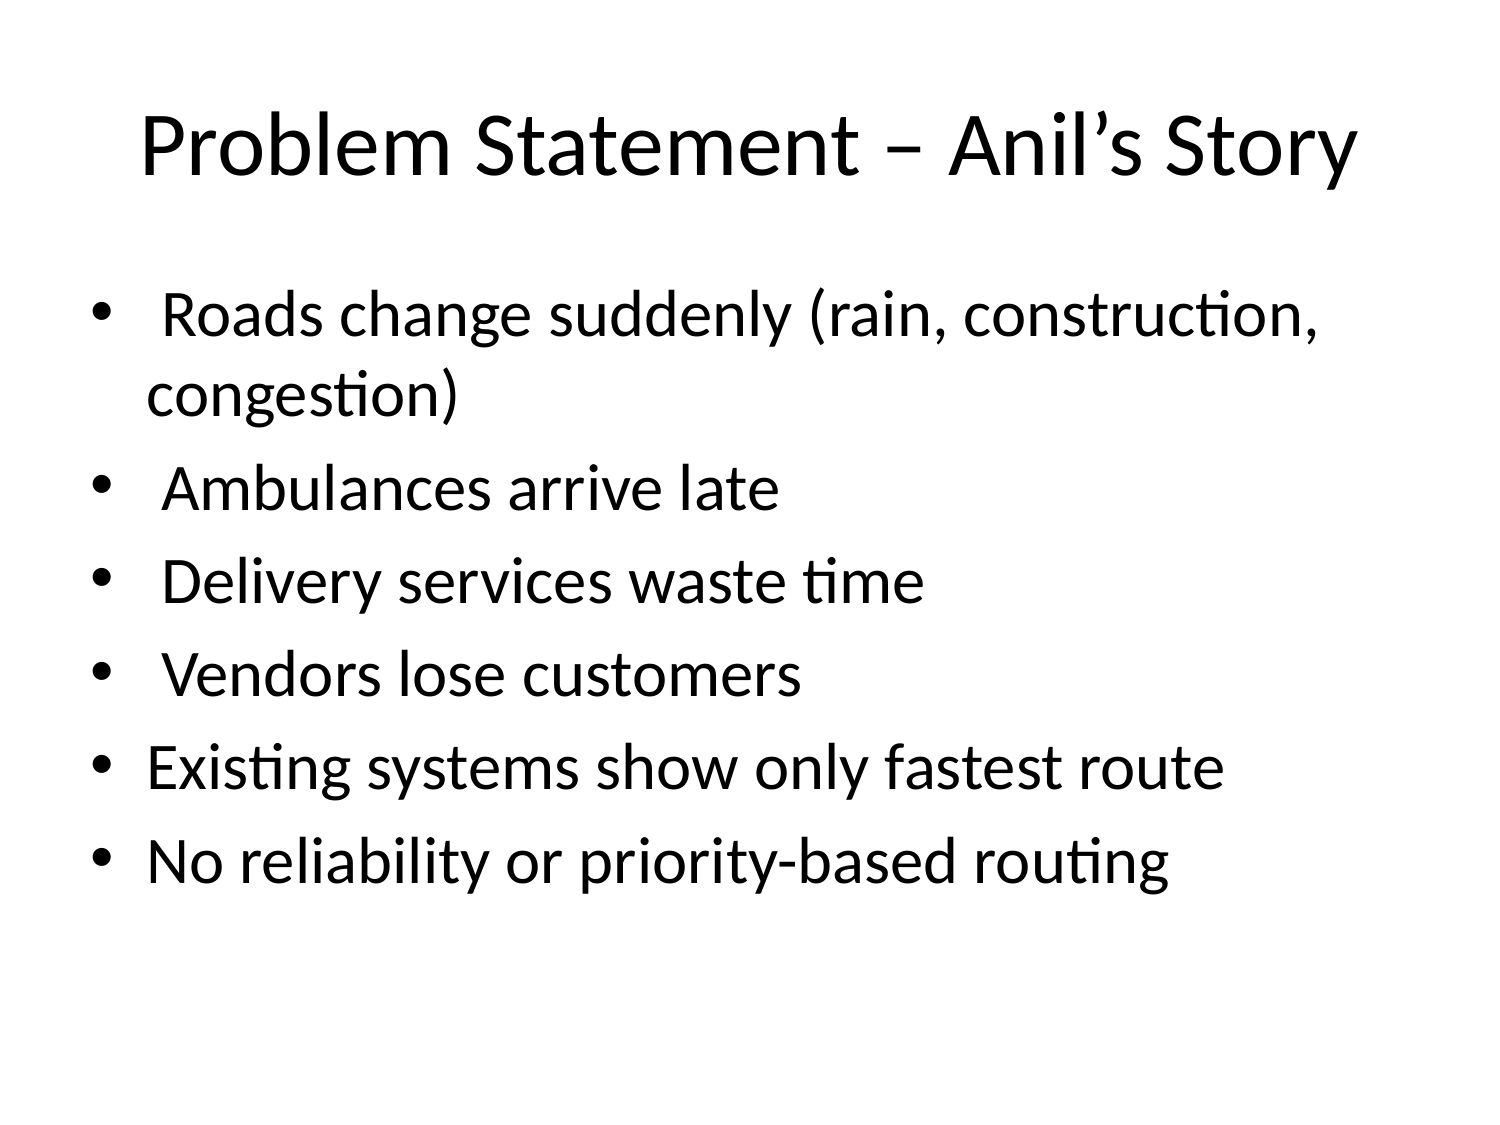

# Problem Statement – Anil’s Story
 Roads change suddenly (rain, construction, congestion)
 Ambulances arrive late
 Delivery services waste time
 Vendors lose customers
Existing systems show only fastest route
No reliability or priority-based routing